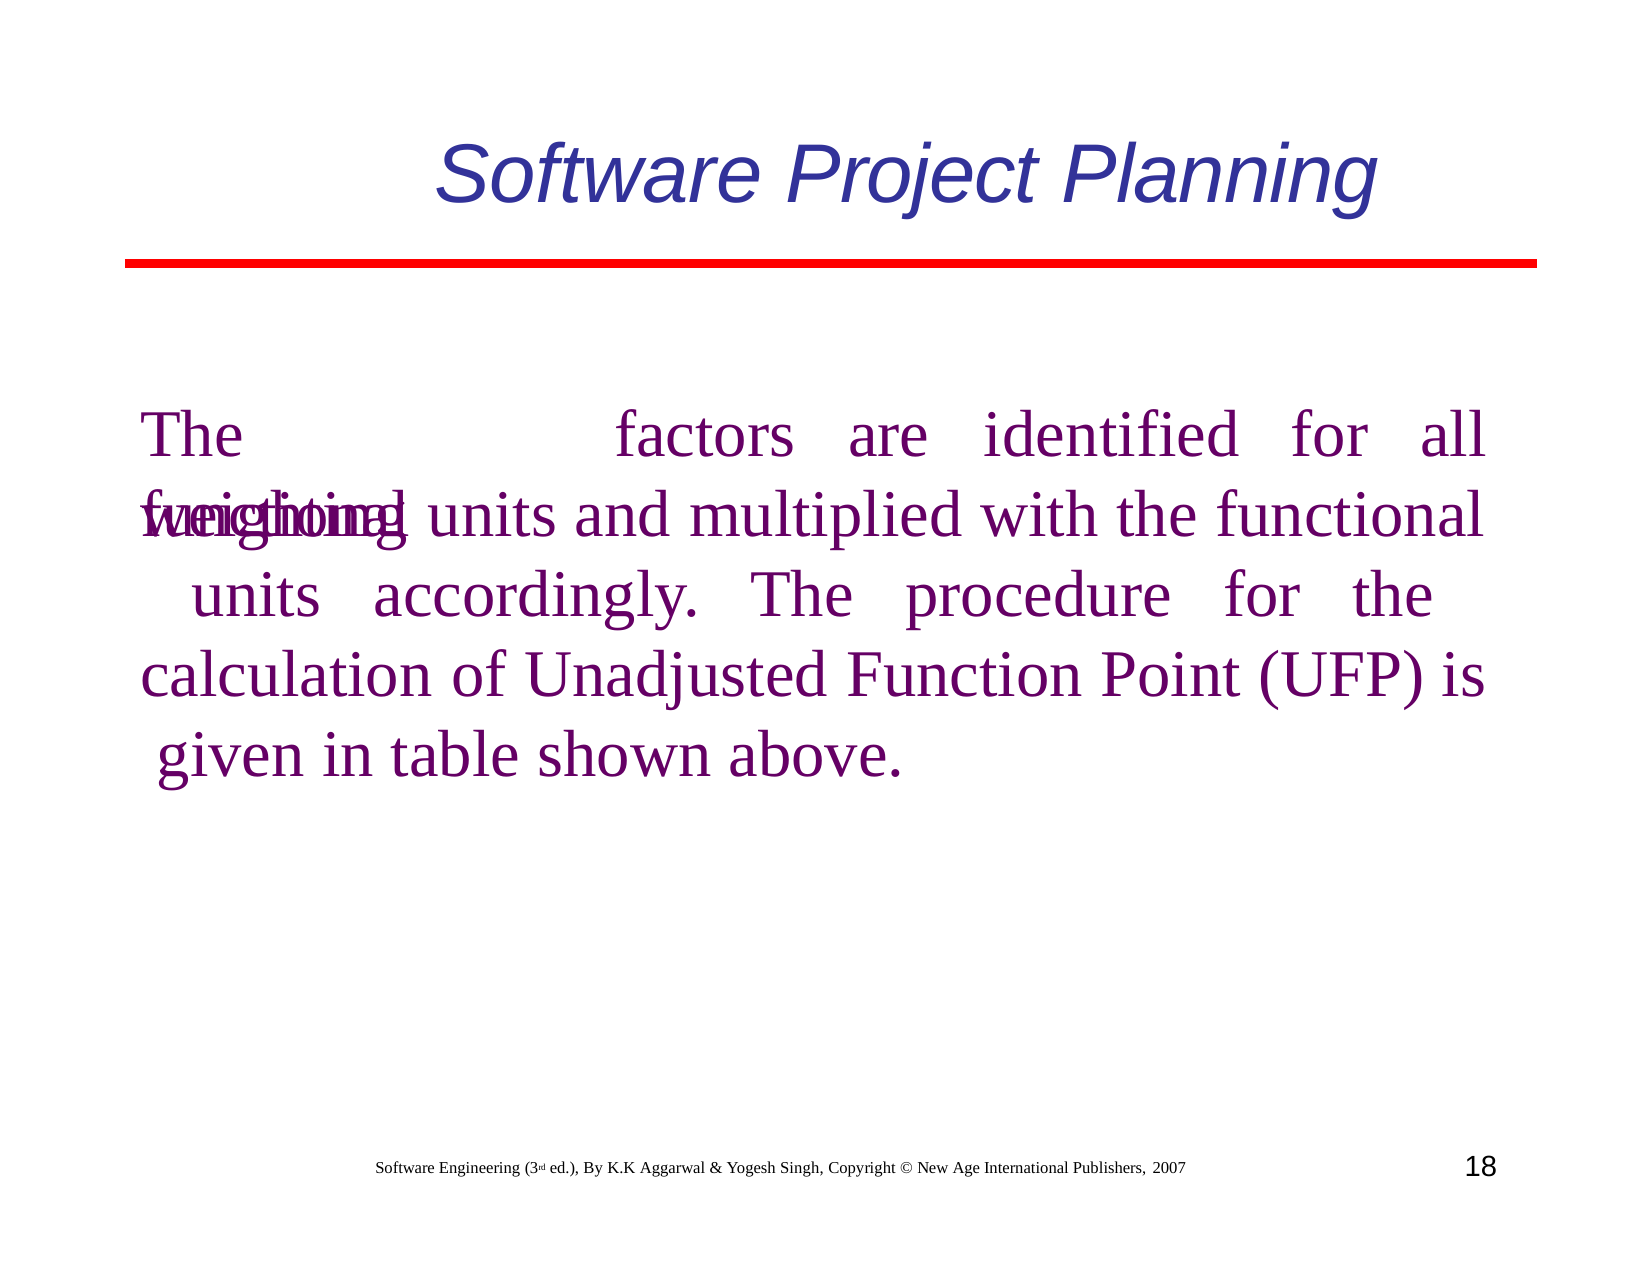

# Software Project Planning

The	weighting
factors
are	identified	for	all
functional units and multiplied with the functional  units accordingly. The procedure for the  calculation of Unadjusted Function Point (UFP) is  given in table shown above.
18
Software Engineering (3rd  ed.), By K.K Aggarwal & Yogesh Singh, Copyright © New Age International Publishers, 2007